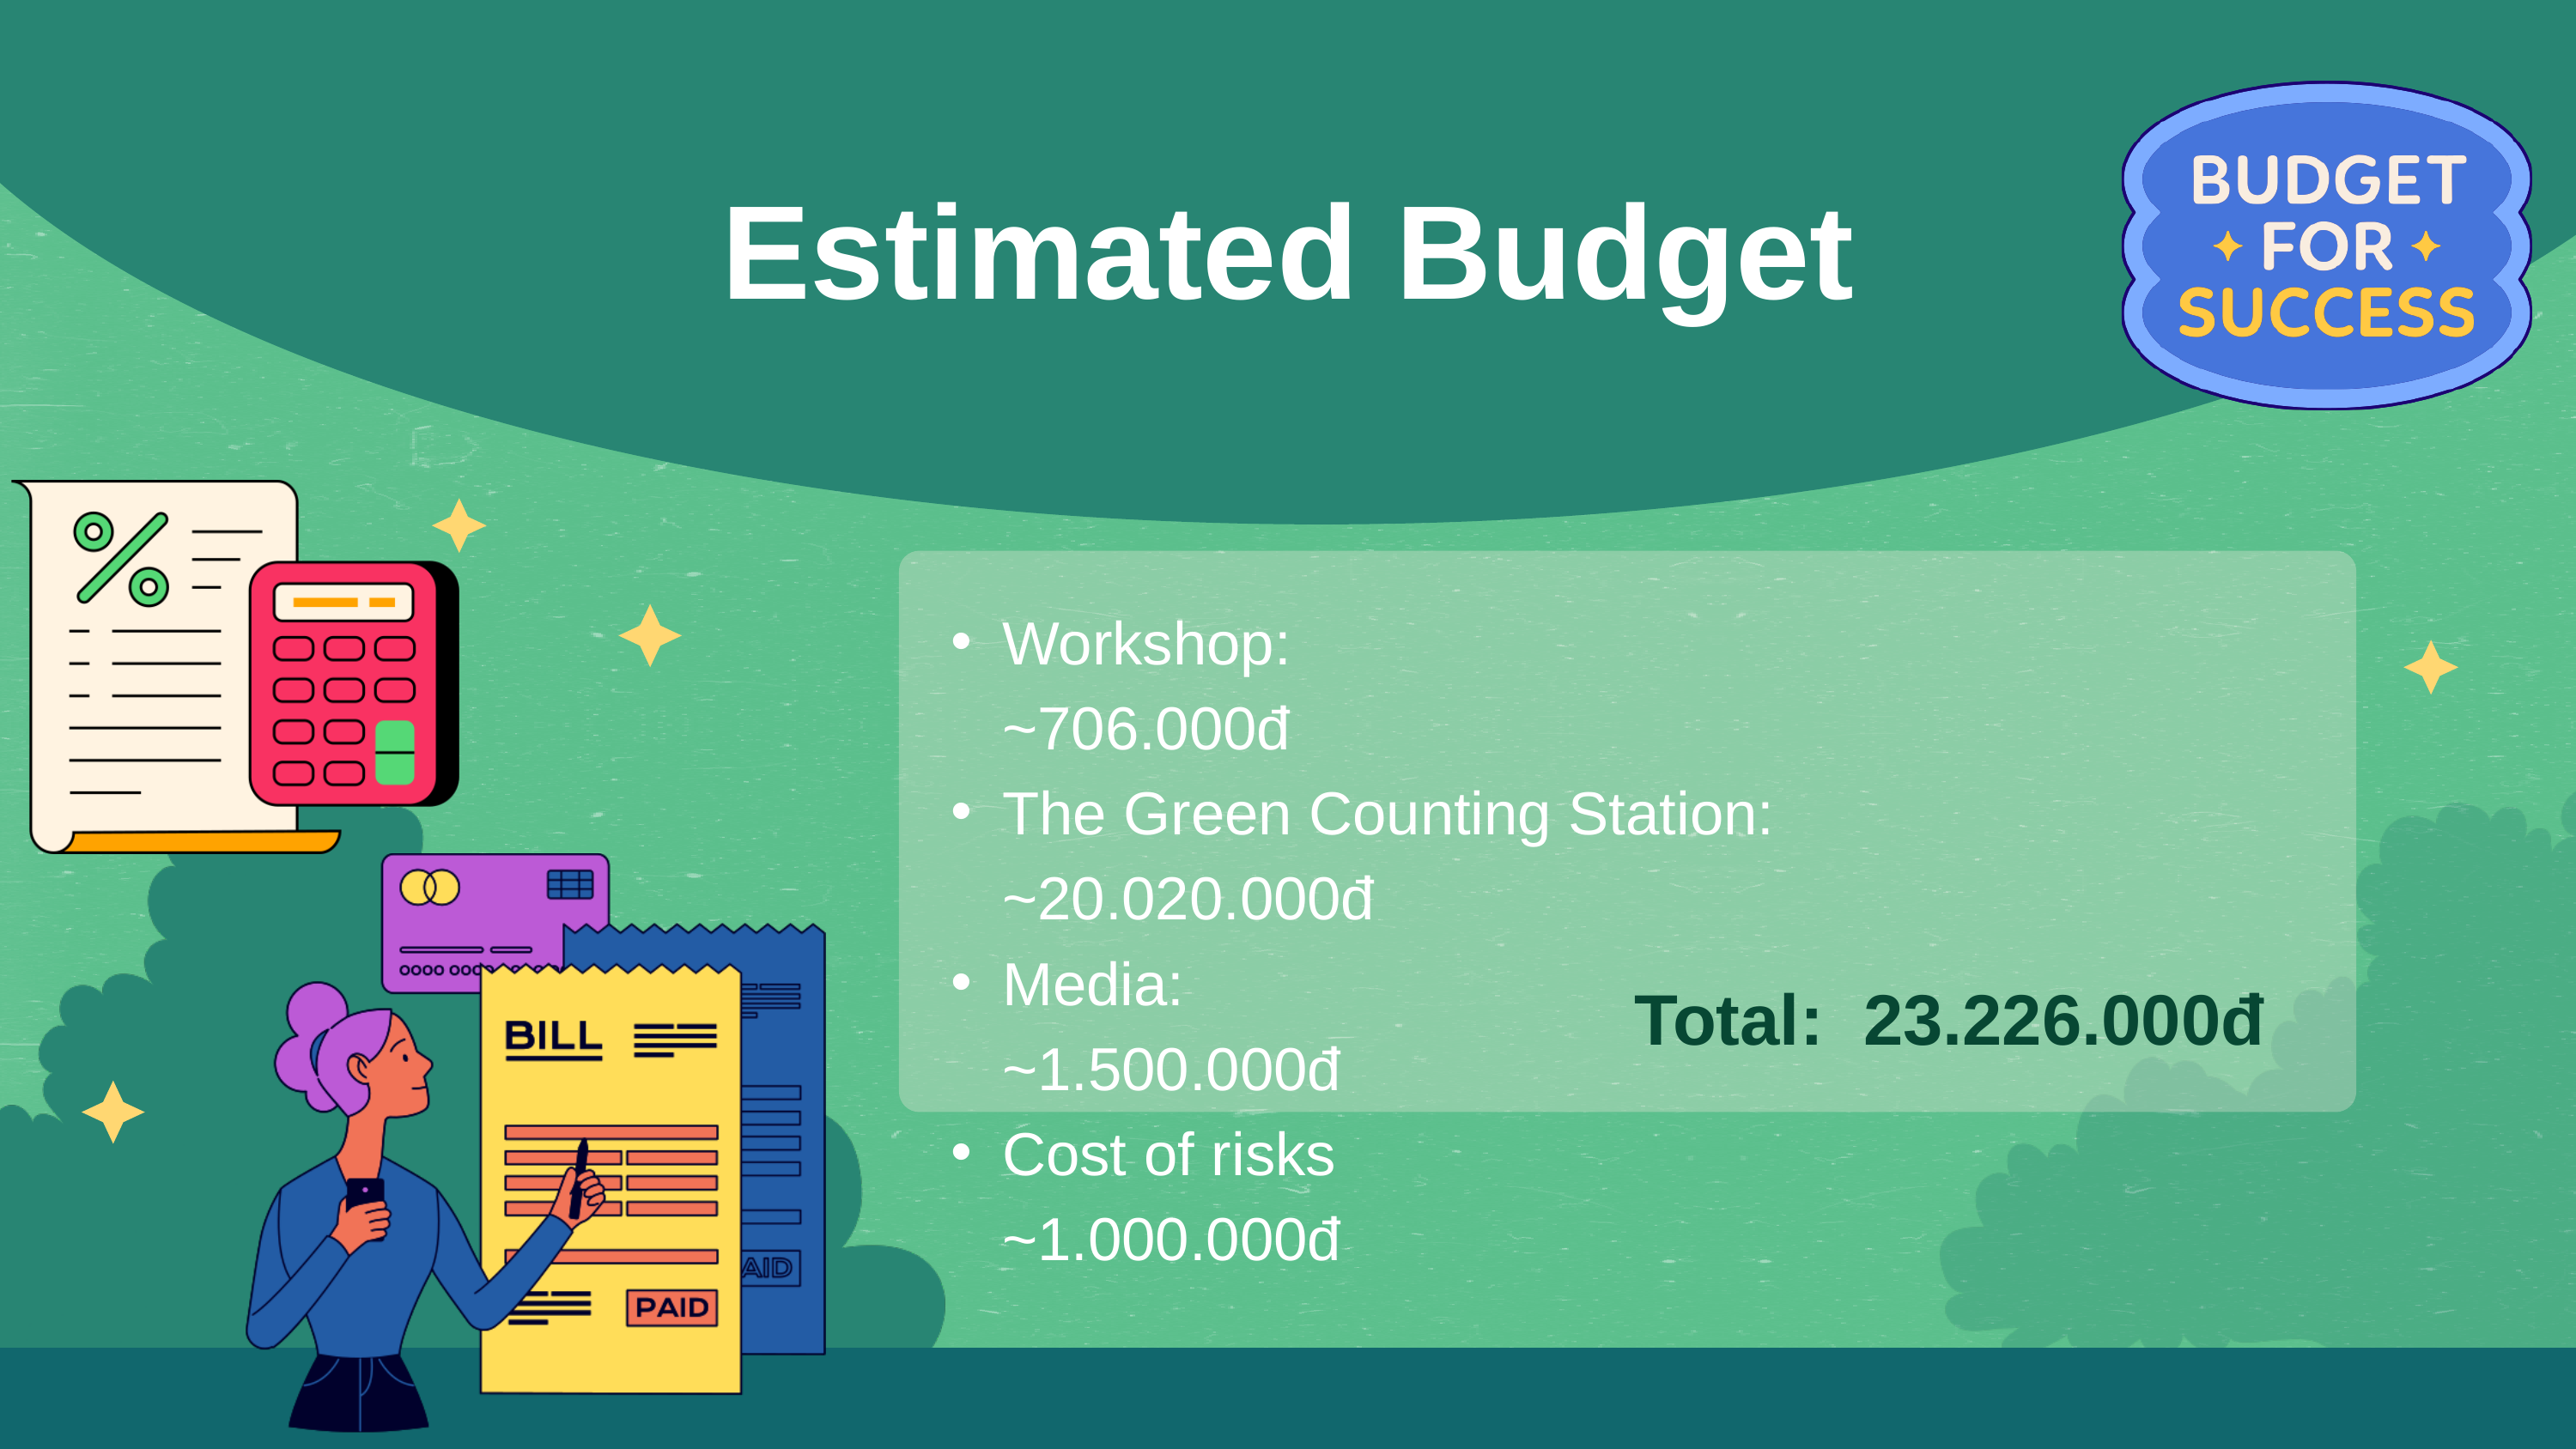

Estimated Budget

Workshop:                                               ~706.000đ
The Green Counting Station:      ~20.020.000đ
Media:                                                     ~1.500.000đ
Cost of risks                                         ~1.000.000đ

Total:  23.226.000đ